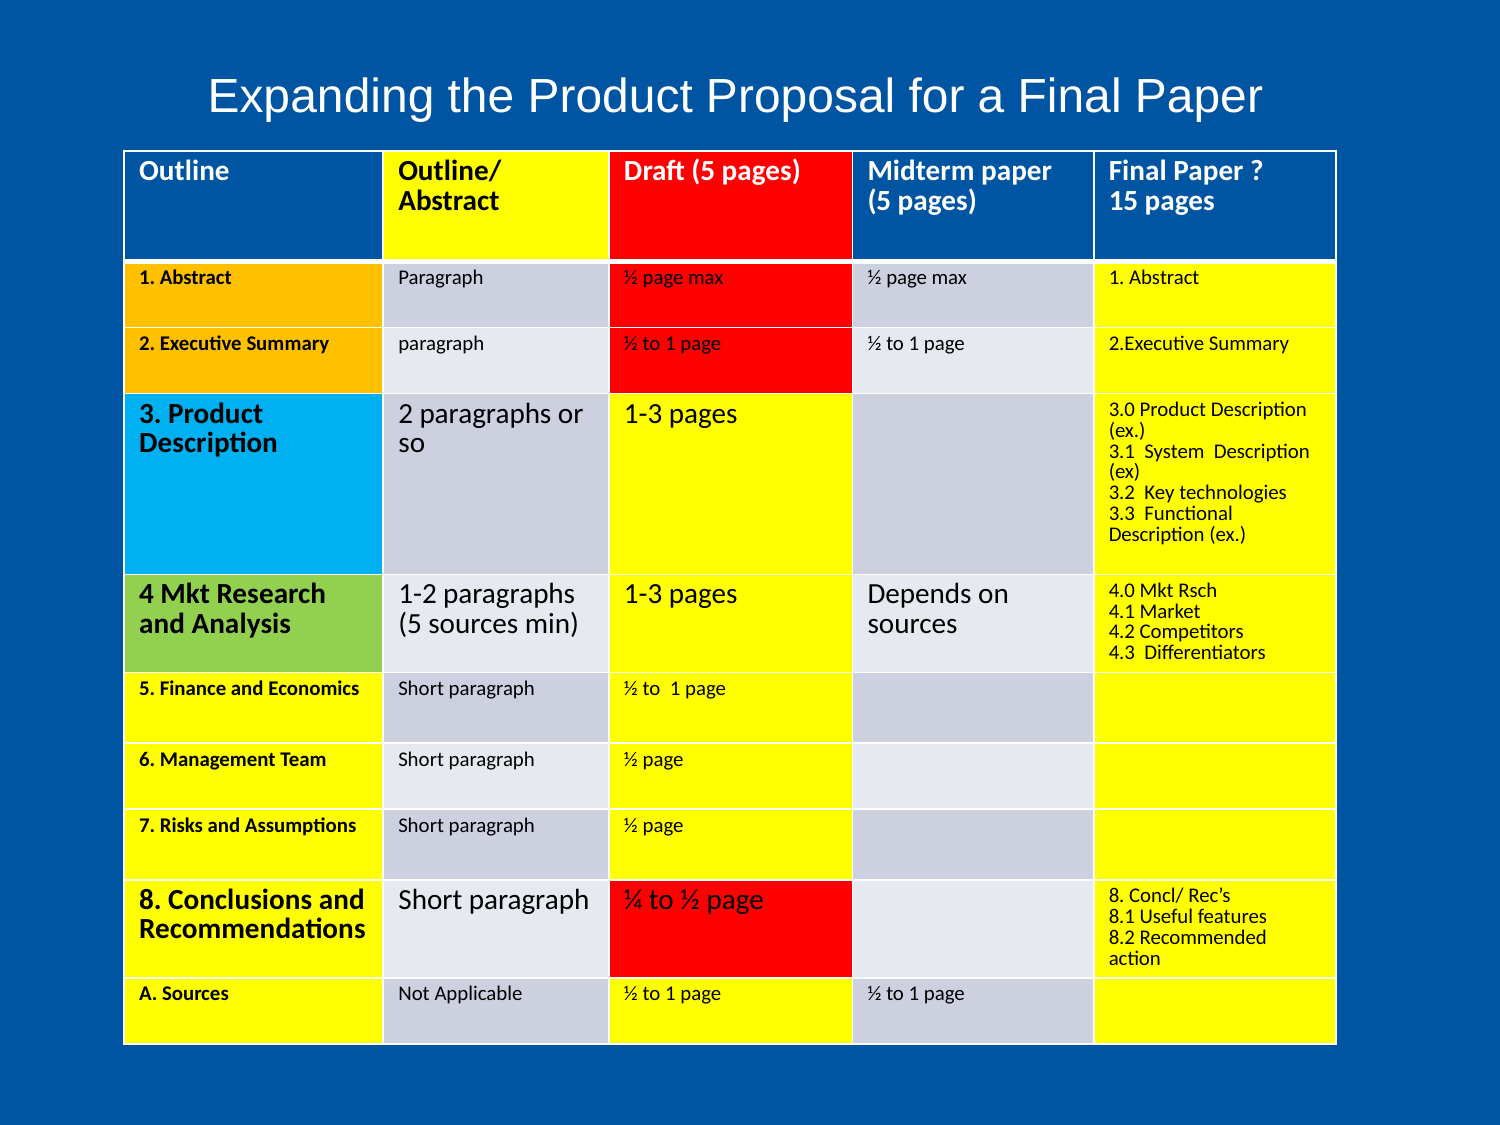

# Expanding the Product Proposal for a Final Paper
| Outline | Outline/ Abstract | Draft (5 pages) | Midterm paper (5 pages) | Final Paper ? 15 pages |
| --- | --- | --- | --- | --- |
| 1. Abstract | Paragraph | ½ page max | ½ page max | 1. Abstract |
| 2. Executive Summary | paragraph | ½ to 1 page | ½ to 1 page | 2.Executive Summary |
| 3. Product Description | 2 paragraphs or so | 1-3 pages |  | 3.0 Product Description (ex.) 3.1 System Description (ex) 3.2 Key technologies 3.3 Functional Description (ex.) |
| 4 Mkt Research and Analysis | 1-2 paragraphs (5 sources min) | 1-3 pages | Depends on sources | 4.0 Mkt Rsch 4.1 Market 4.2 Competitors 4.3 Differentiators |
| 5. Finance and Economics | Short paragraph | ½ to 1 page |  |  |
| 6. Management Team | Short paragraph | ½ page |  |  |
| 7. Risks and Assumptions | Short paragraph | ½ page |  |  |
| 8. Conclusions and Recommendations | Short paragraph | ¼ to ½ page |  | 8. Concl/ Rec’s 8.1 Useful features 8.2 Recommended action |
| A. Sources | Not Applicable | ½ to 1 page | ½ to 1 page |  |